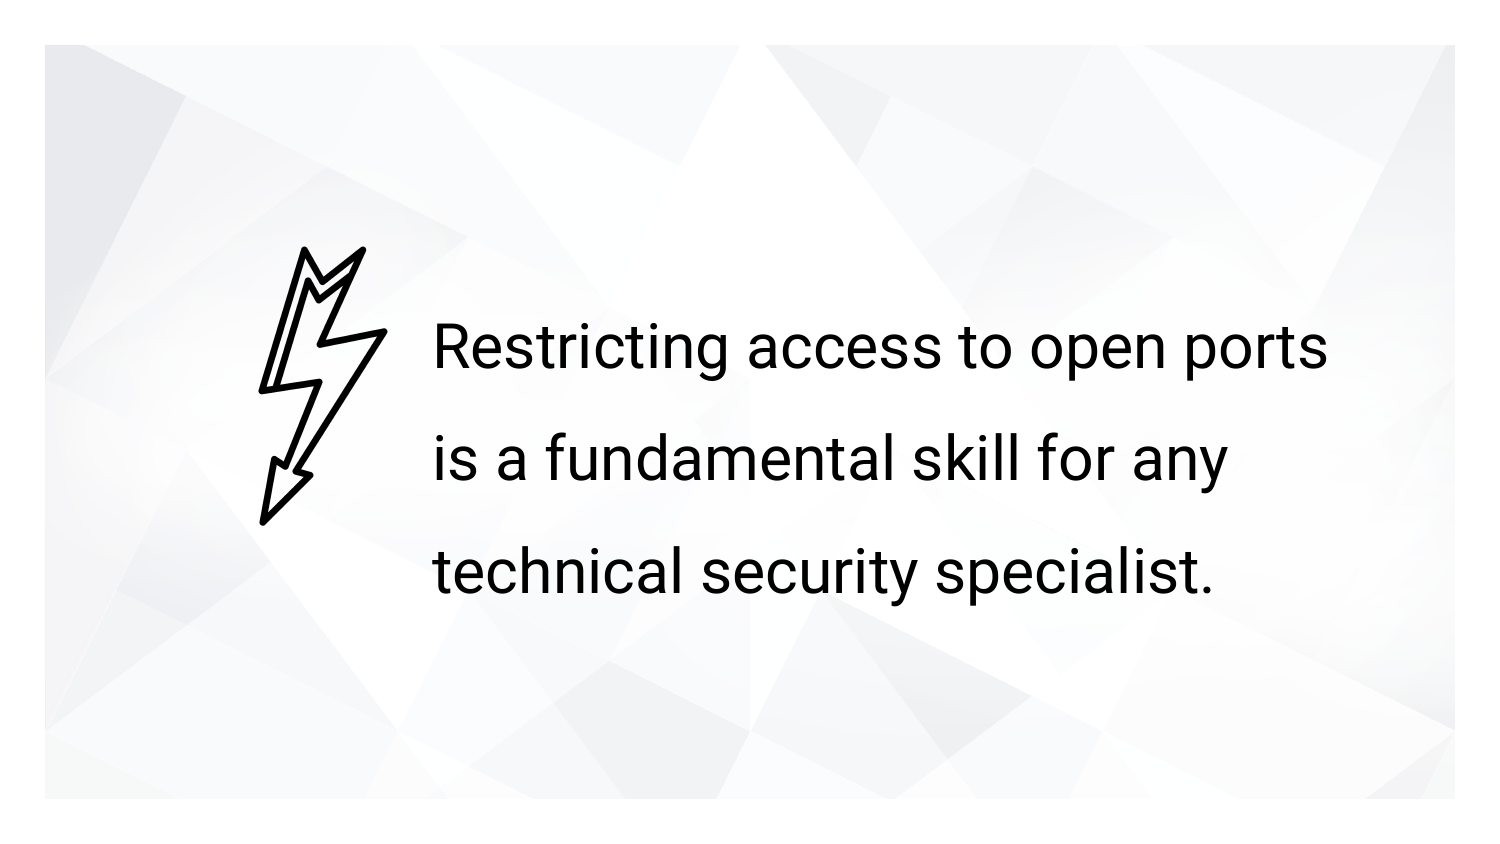

# Restricting access to open ports is a fundamental skill for any technical security specialist.